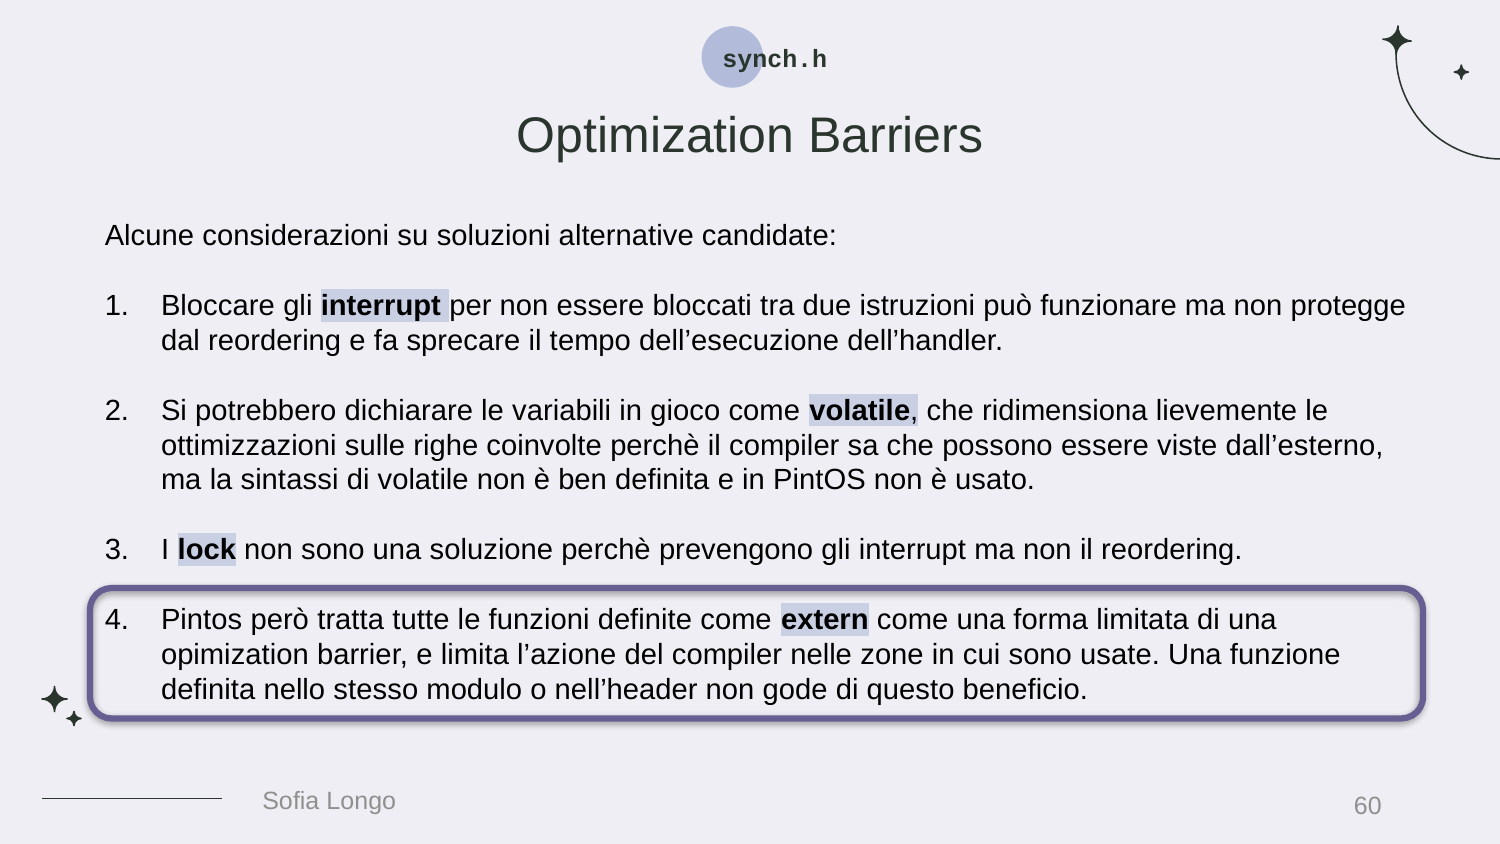

synch.h
# Optimization Barriers
Alcune considerazioni su soluzioni alternative candidate:

Bloccare gli interrupt per non essere bloccati tra due istruzioni può funzionare ma non protegge dal reordering e fa sprecare il tempo dell’esecuzione dell’handler.

Si potrebbero dichiarare le variabili in gioco come volatile, che ridimensiona lievemente le ottimizzazioni sulle righe coinvolte perchè il compiler sa che possono essere viste dall’esterno, ma la sintassi di volatile non è ben definita e in PintOS non è usato.

I lock non sono una soluzione perchè prevengono gli interrupt ma non il reordering.

Pintos però tratta tutte le funzioni definite come extern come una forma limitata di una opimization barrier, e limita l’azione del compiler nelle zone in cui sono usate. Una funzione definita nello stesso modulo o nell’header non gode di questo beneficio.

60